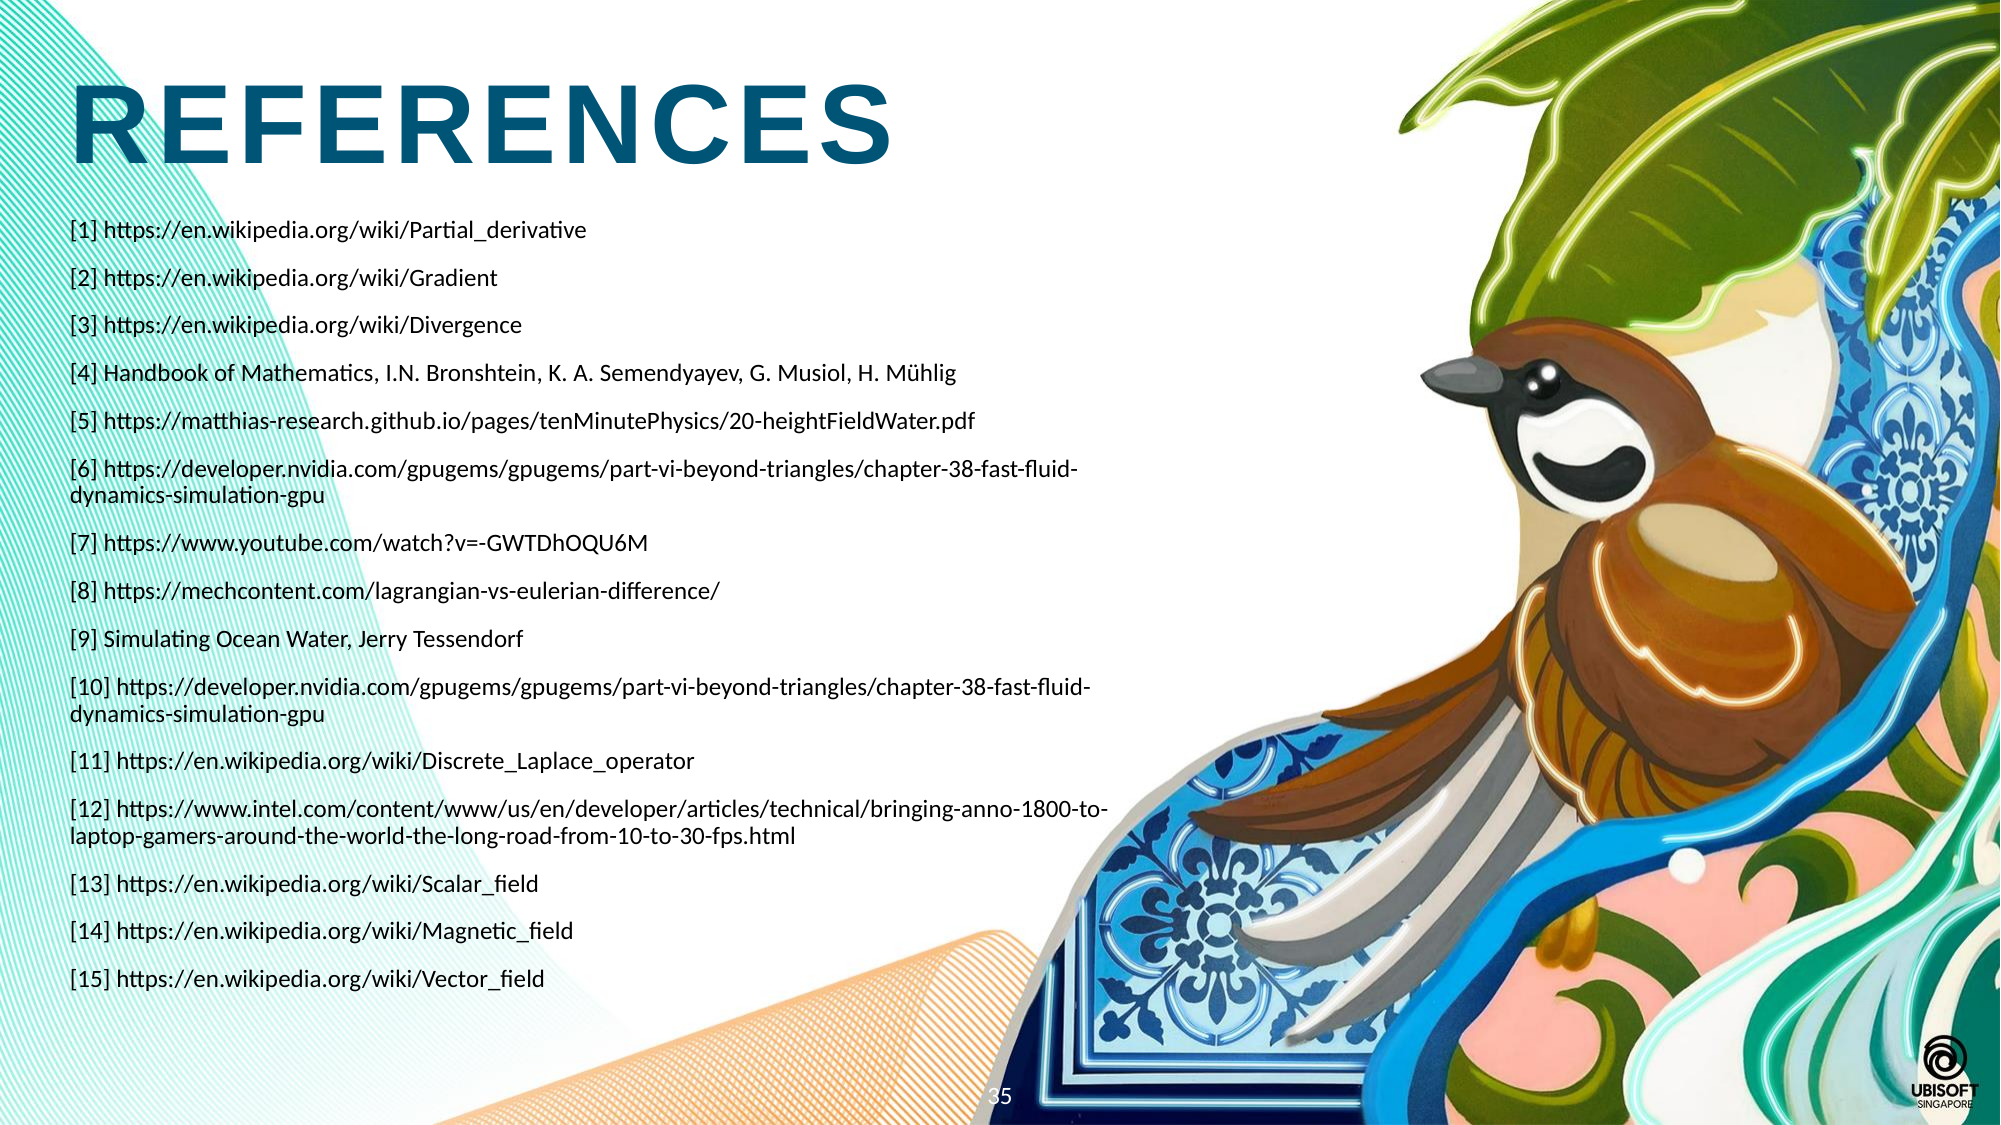

REFERENCES

[1] https://en.wikipedia.org/wiki/Partial_derivative
[2] https://en.wikipedia.org/wiki/Gradient
[3] https://en.wikipedia.org/wiki/Divergence
[4] Handbook of Mathematics, I.N. Bronshtein, K. A. Semendyayev, G. Musiol, H. Mühlig
[5] https://matthias-research.github.io/pages/tenMinutePhysics/20-heightFieldWater.pdf
[6] https://developer.nvidia.com/gpugems/gpugems/part-vi-beyond-triangles/chapter-38-fast-fluid-dynamics-simulation-gpu
[7] https://www.youtube.com/watch?v=-GWTDhOQU6M
[8] https://mechcontent.com/lagrangian-vs-eulerian-difference/
[9] Simulating Ocean Water, Jerry Tessendorf
[10] https://developer.nvidia.com/gpugems/gpugems/part-vi-beyond-triangles/chapter-38-fast-fluid-dynamics-simulation-gpu
[11] https://en.wikipedia.org/wiki/Discrete_Laplace_operator
[12] https://www.intel.com/content/www/us/en/developer/articles/technical/bringing-anno-1800-to-laptop-gamers-around-the-world-the-long-road-from-10-to-30-fps.html
[13] https://en.wikipedia.org/wiki/Scalar_field
[14] https://en.wikipedia.org/wiki/Magnetic_field
[15] https://en.wikipedia.org/wiki/Vector_field
35